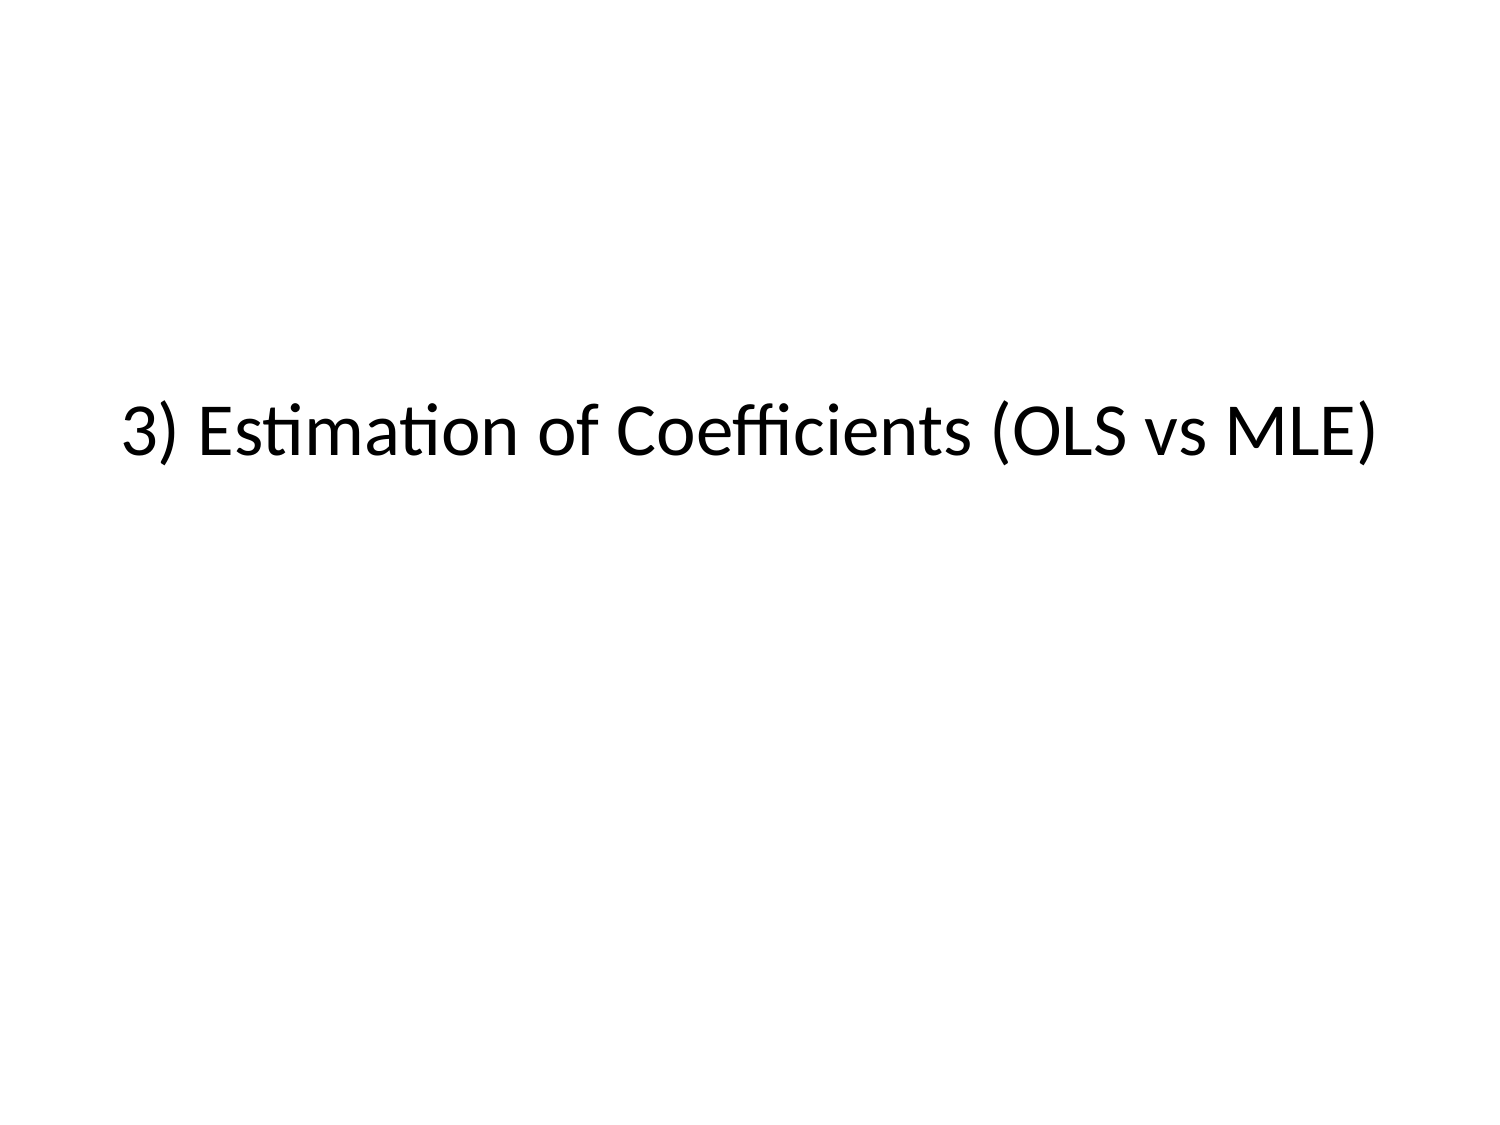

# 3) Estimation of Coefficients (OLS vs MLE)